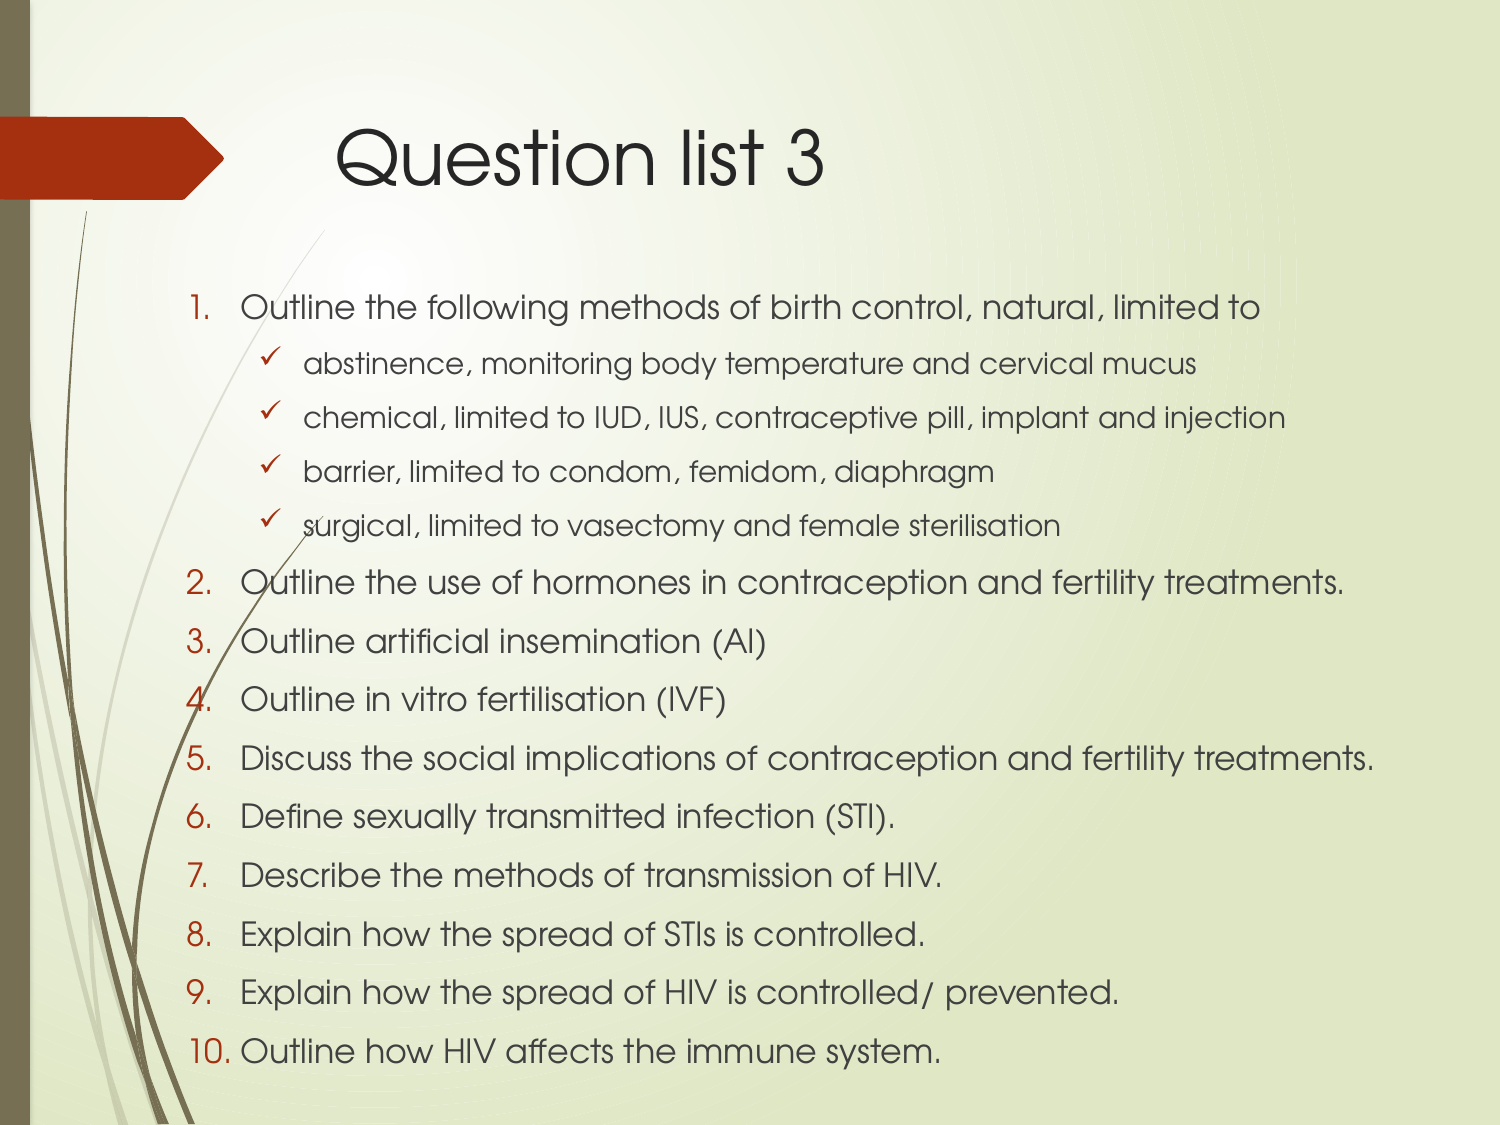

# Question list 3
Outline the following methods of birth control, natural, limited to
abstinence, monitoring body temperature and cervical mucus
chemical, limited to IUD, IUS, contraceptive pill, implant and injection
barrier, limited to condom, femidom, diaphragm
surgical, limited to vasectomy and female sterilisation
Outline the use of hormones in contraception and fertility treatments.
Outline artificial insemination (AI)
Outline in vitro fertilisation (IVF)
Discuss the social implications of contraception and fertility treatments.
Define sexually transmitted infection (STI).
Describe the methods of transmission of HIV.
Explain how the spread of STIs is controlled.
Explain how the spread of HIV is controlled/ prevented.
Outline how HIV affects the immune system.